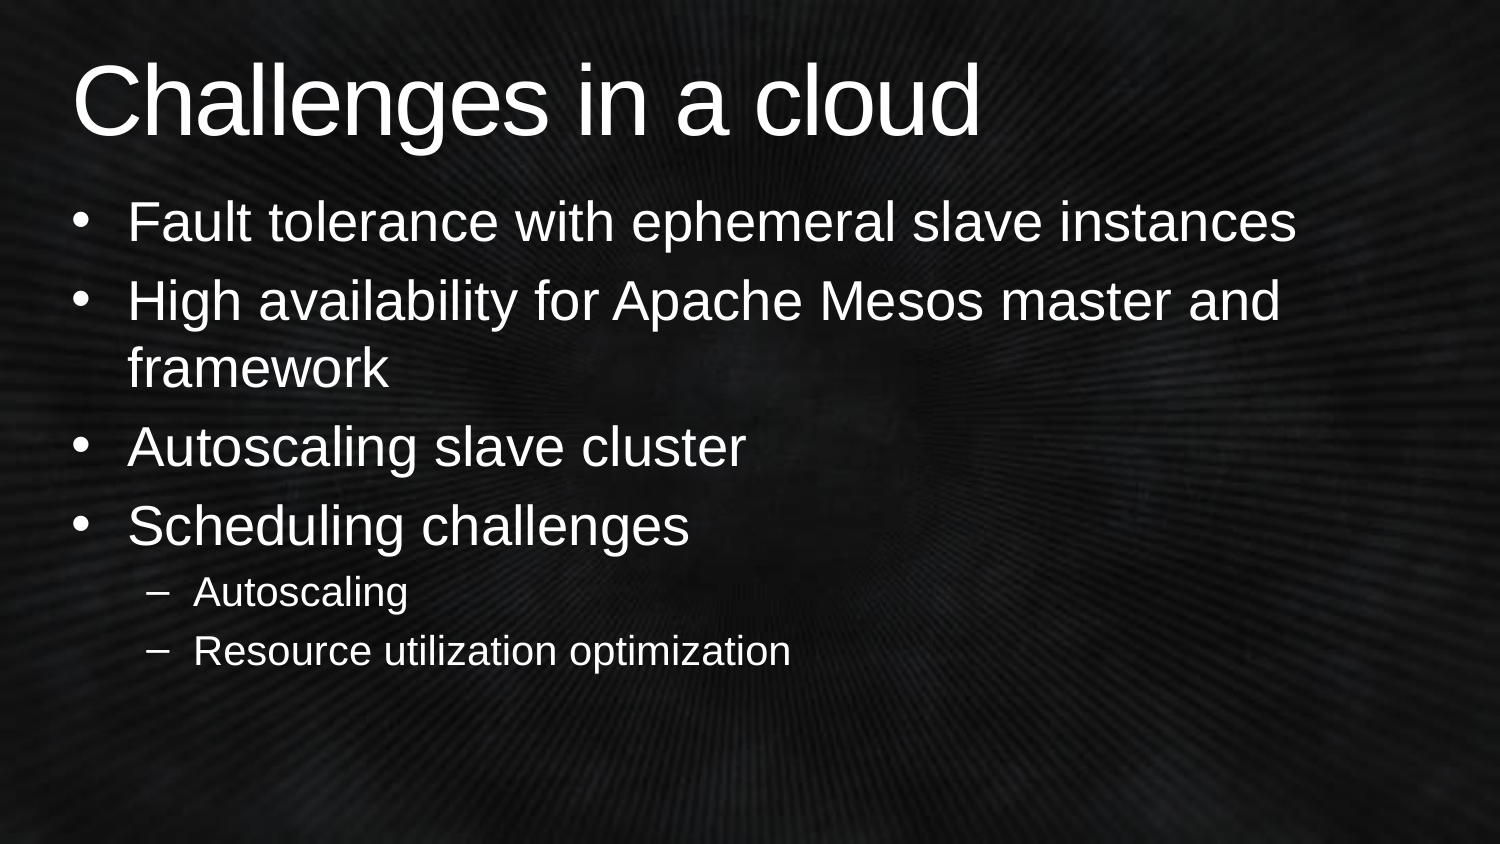

# Challenges in a cloud
Fault tolerance with ephemeral slave instances
High availability for Apache Mesos master and framework
Autoscaling slave cluster
Scheduling challenges
Autoscaling
Resource utilization optimization